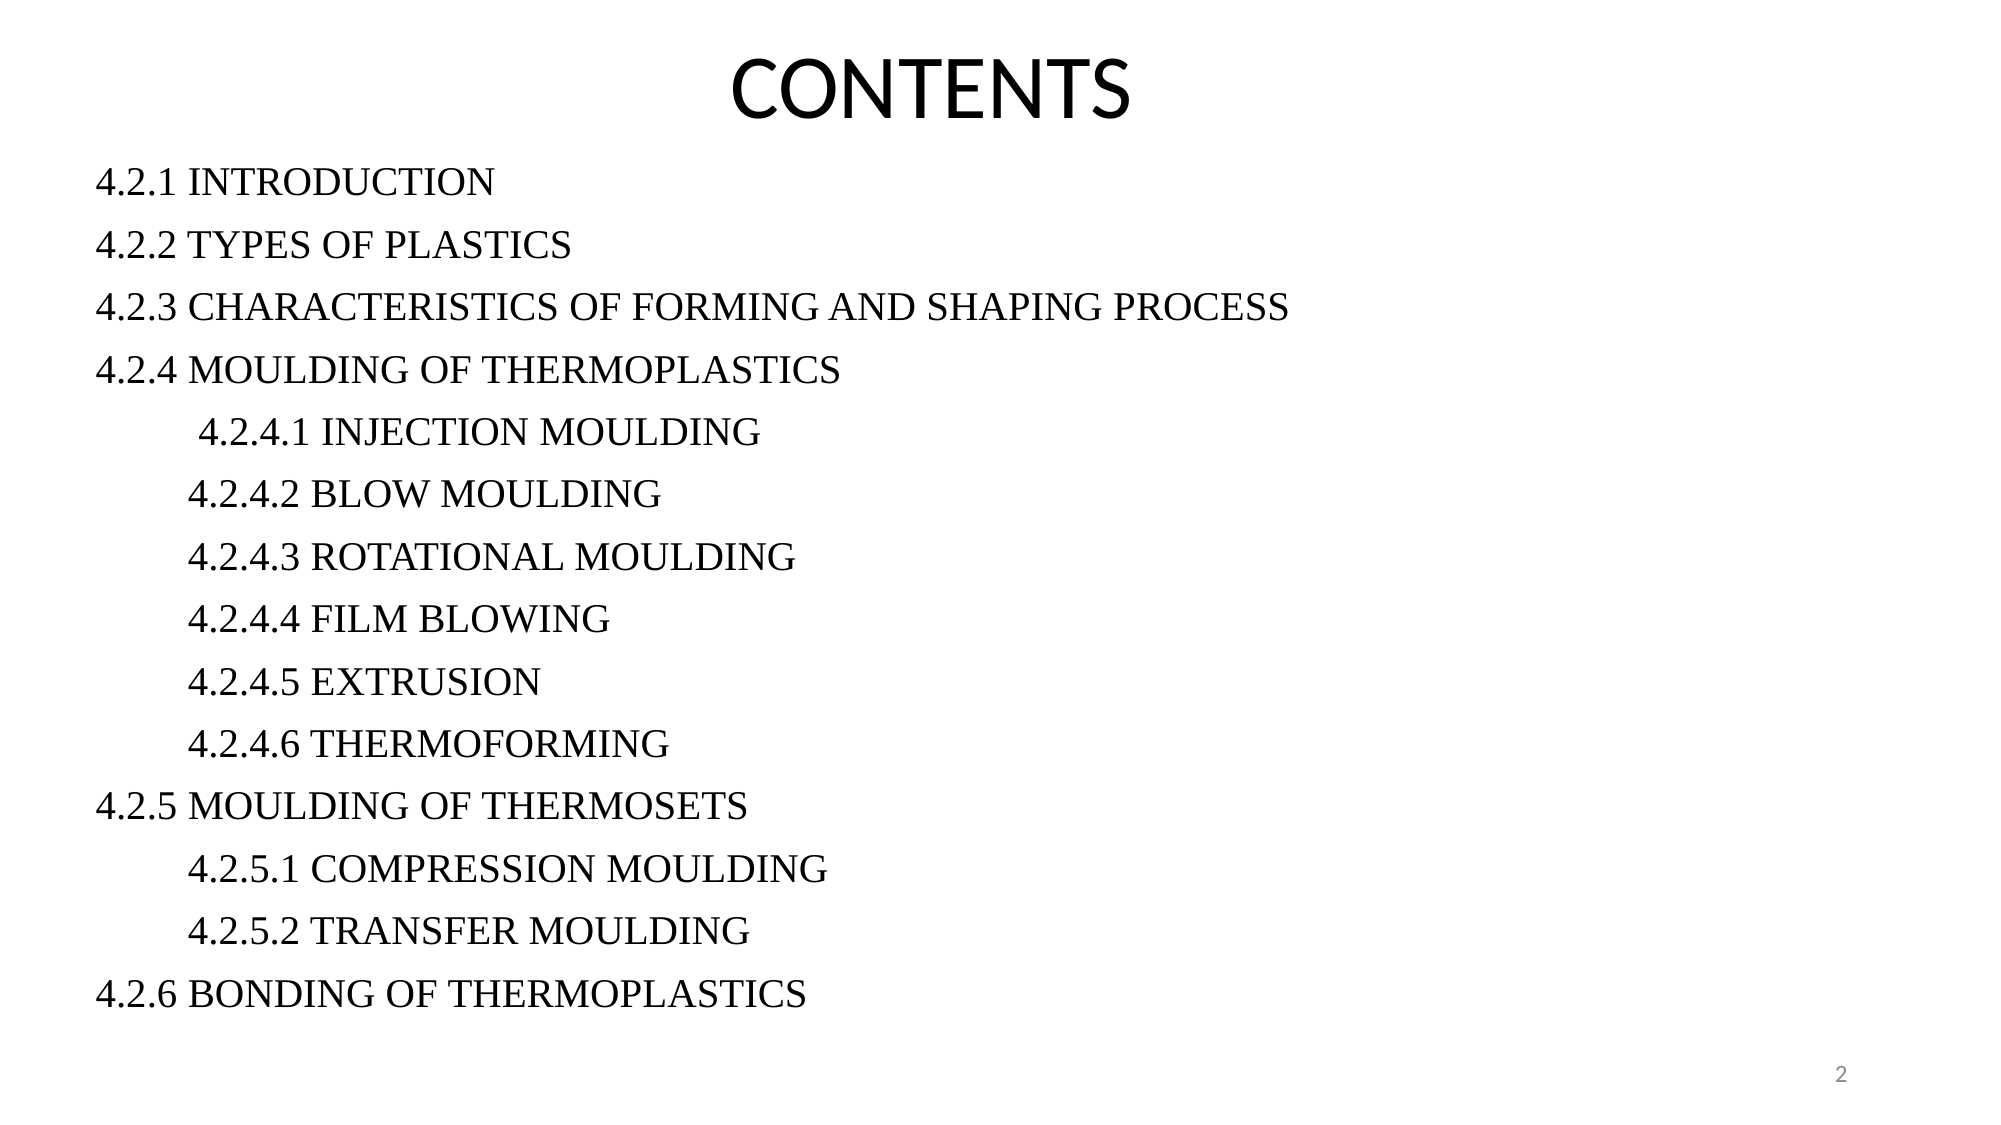

# CONTENTS
4.2.1 INTRODUCTION
4.2.2 TYPES OF PLASTICS
4.2.3 CHARACTERISTICS OF FORMING AND SHAPING PROCESS
4.2.4 MOULDING OF THERMOPLASTICS
          4.2.4.1 INJECTION MOULDING
         4.2.4.2 BLOW MOULDING
         4.2.4.3 ROTATIONAL MOULDING
         4.2.4.4 FILM BLOWING
         4.2.4.5 EXTRUSION
         4.2.4.6 THERMOFORMING
4.2.5 MOULDING OF THERMOSETS
         4.2.5.1 COMPRESSION MOULDING
         4.2.5.2 TRANSFER MOULDING
4.2.6 BONDING OF THERMOPLASTICS

2